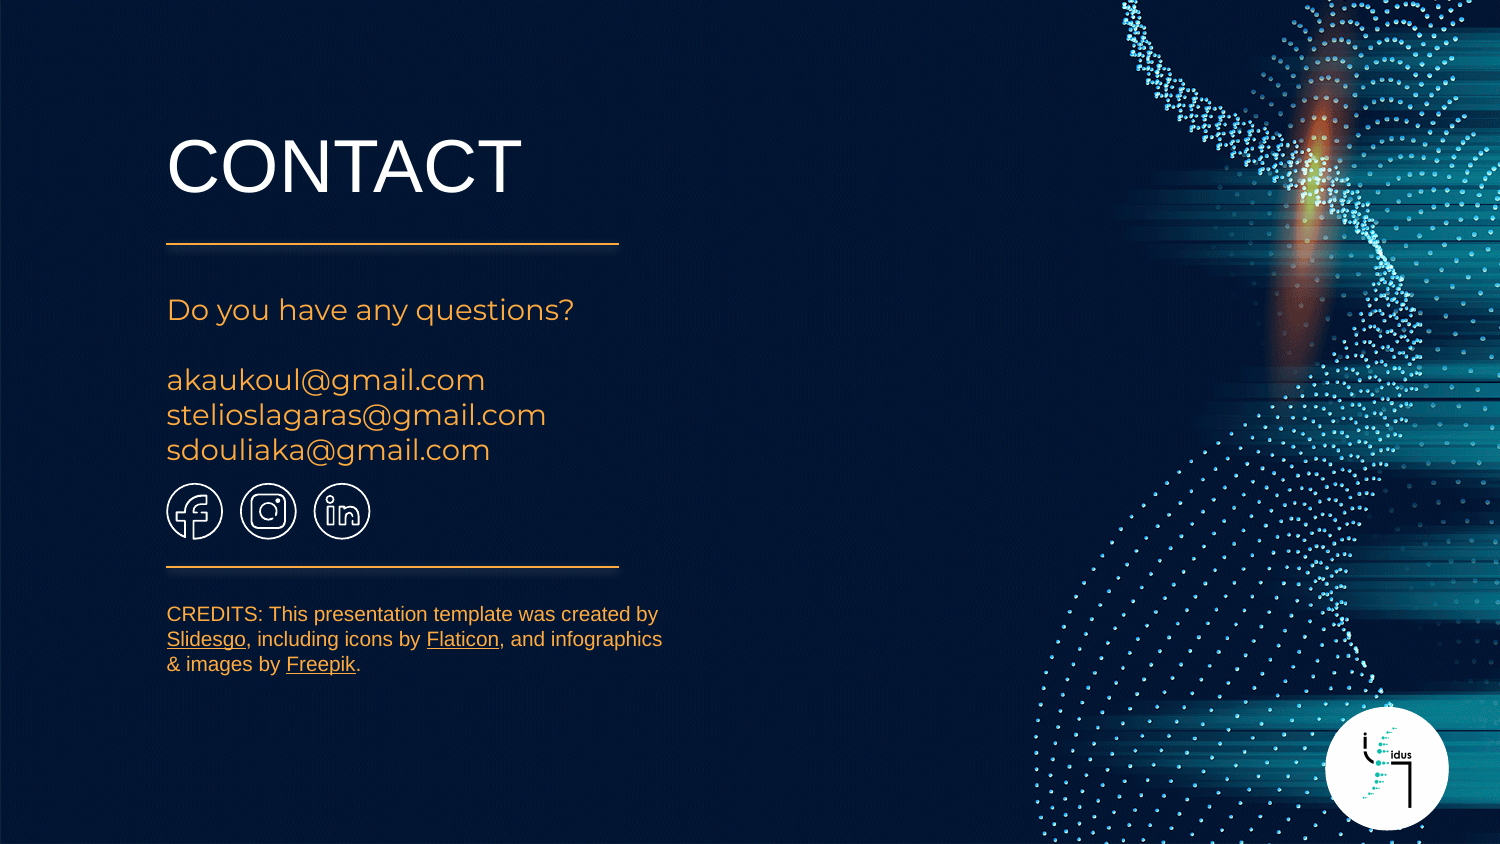

# CONTACT
Do you have any questions?

akaukoul@gmail.com
stelioslagaras@gmail.com
sdouliaka@gmail.com